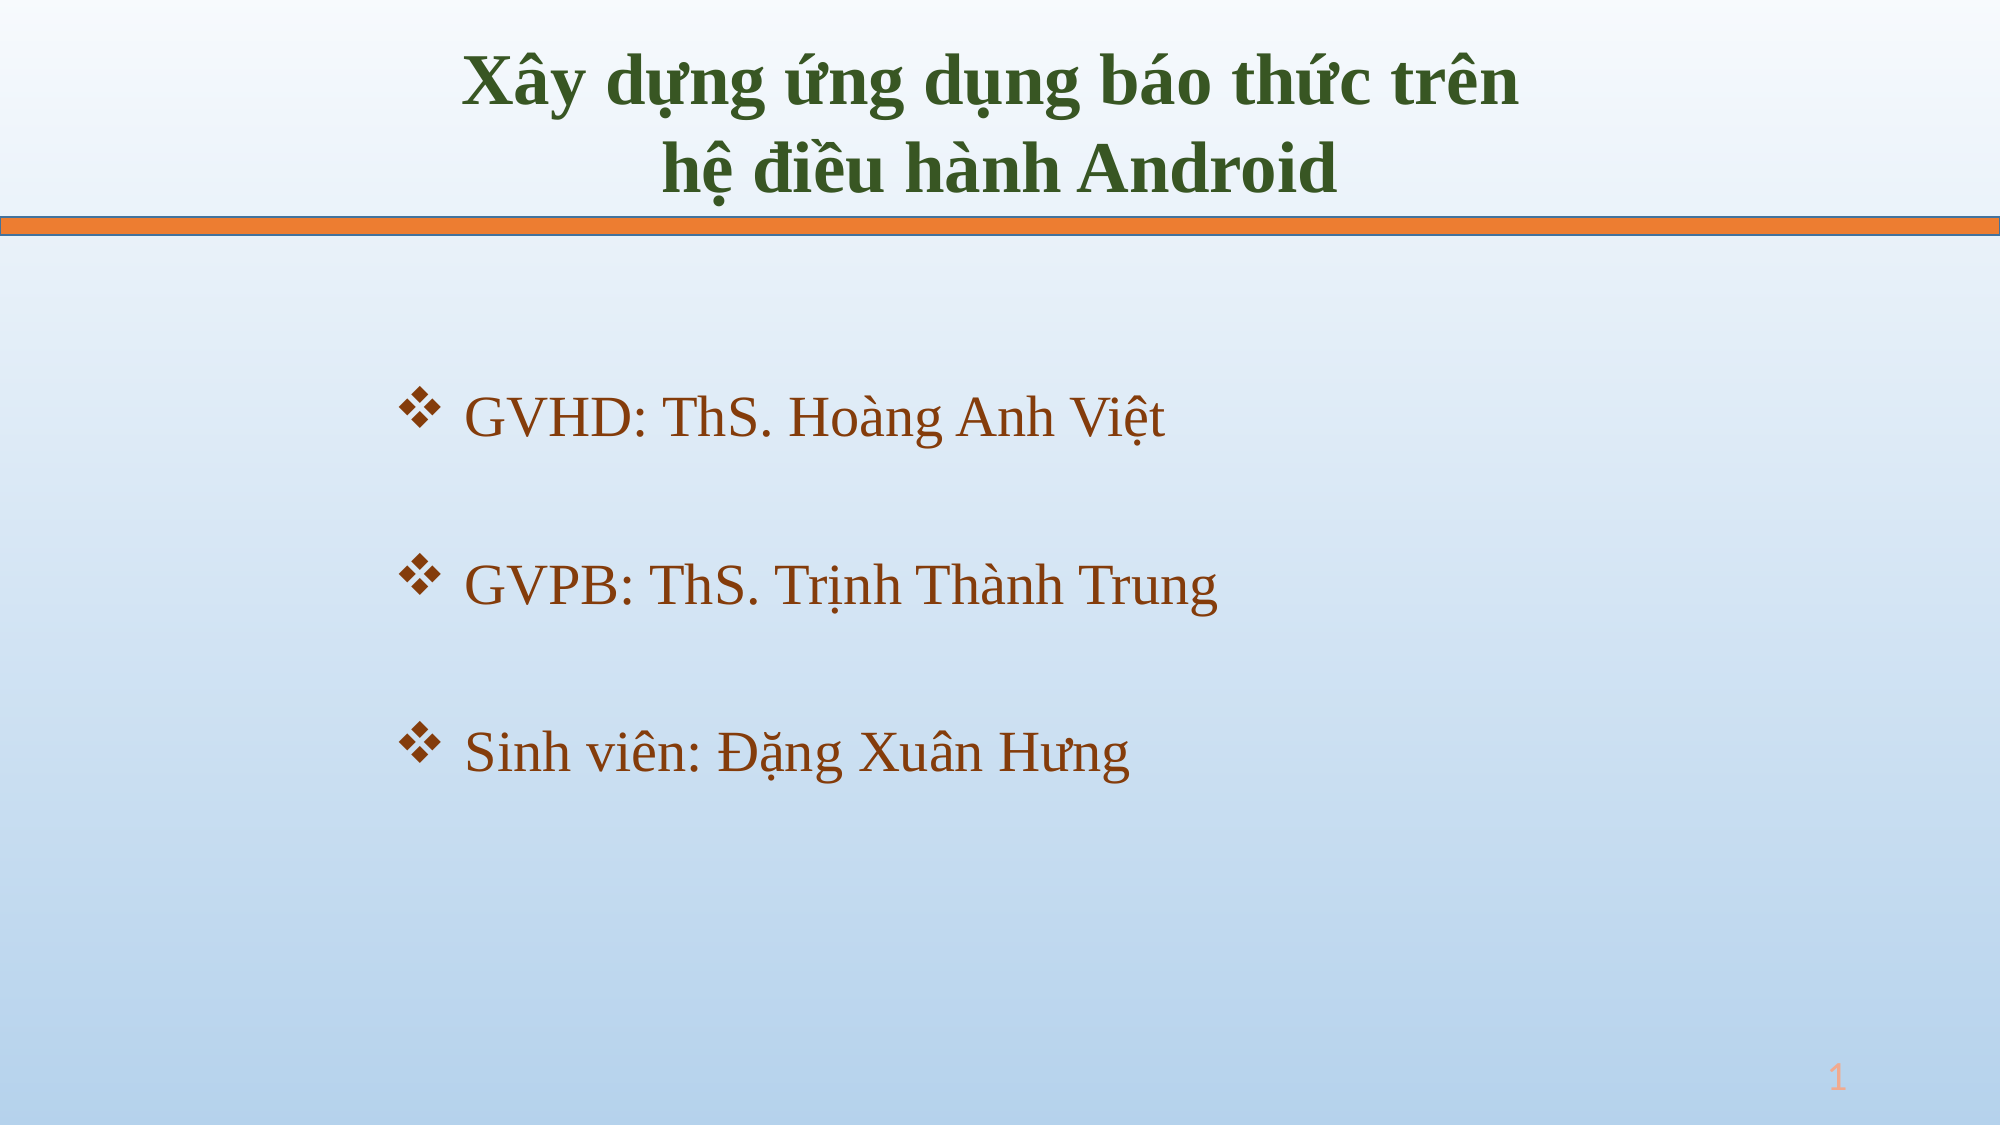

Xây dựng ứng dụng báo thức trên
hệ điều hành Android

 GVHD: ThS. Hoàng Anh Việt

 GVPB: ThS. Trịnh Thành Trung

 Sinh viên: Đặng Xuân Hưng
1